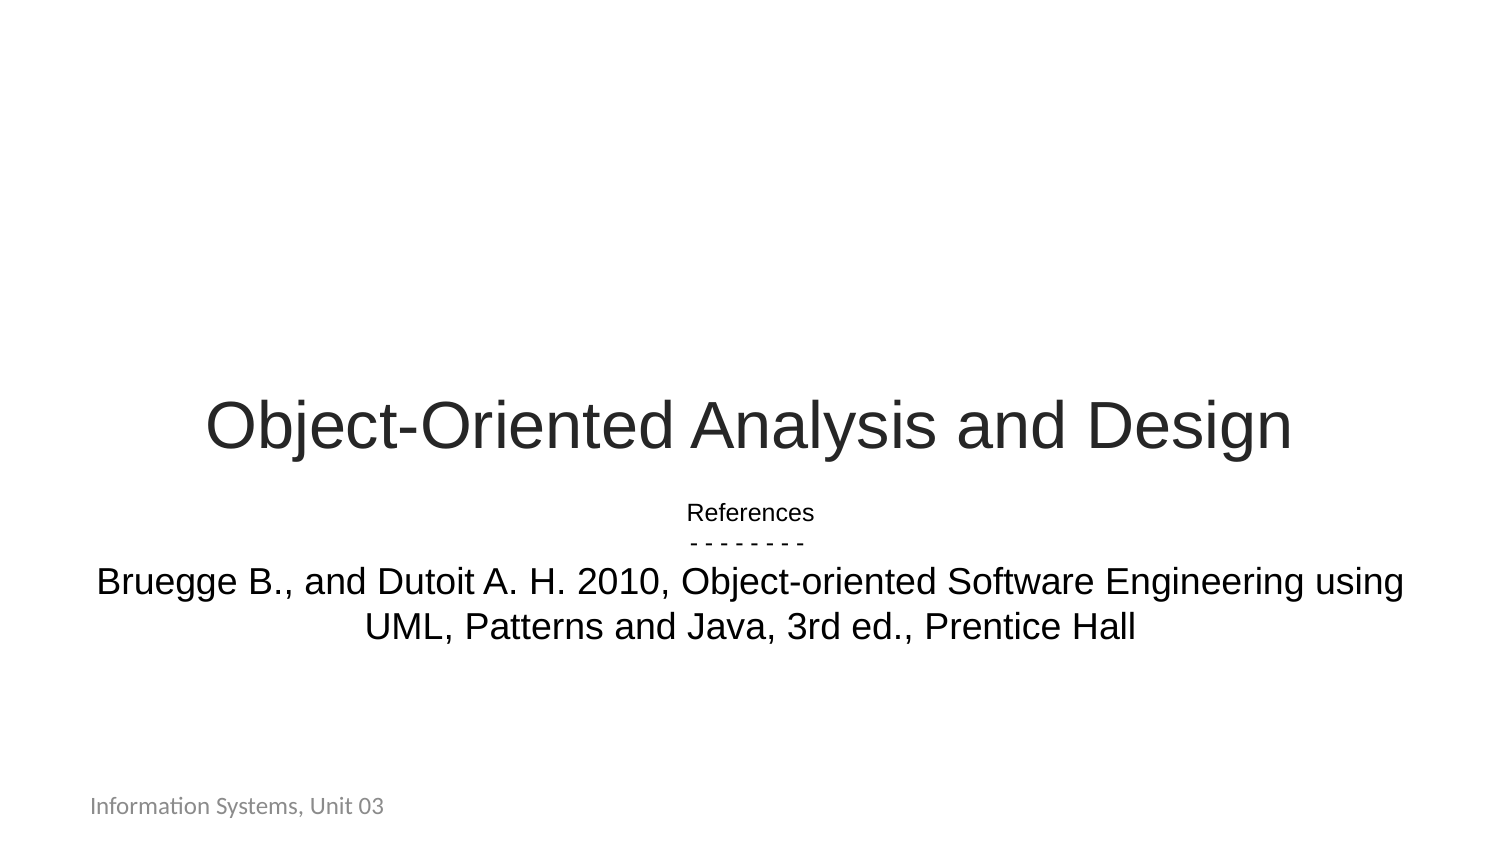

Object-Oriented Analysis and Design
References
- - - - - - - -
Bruegge B., and Dutoit A. H. 2010, Object-oriented Software Engineering using UML, Patterns and Java, 3rd ed., Prentice Hall
Information Systems, Unit 03
1